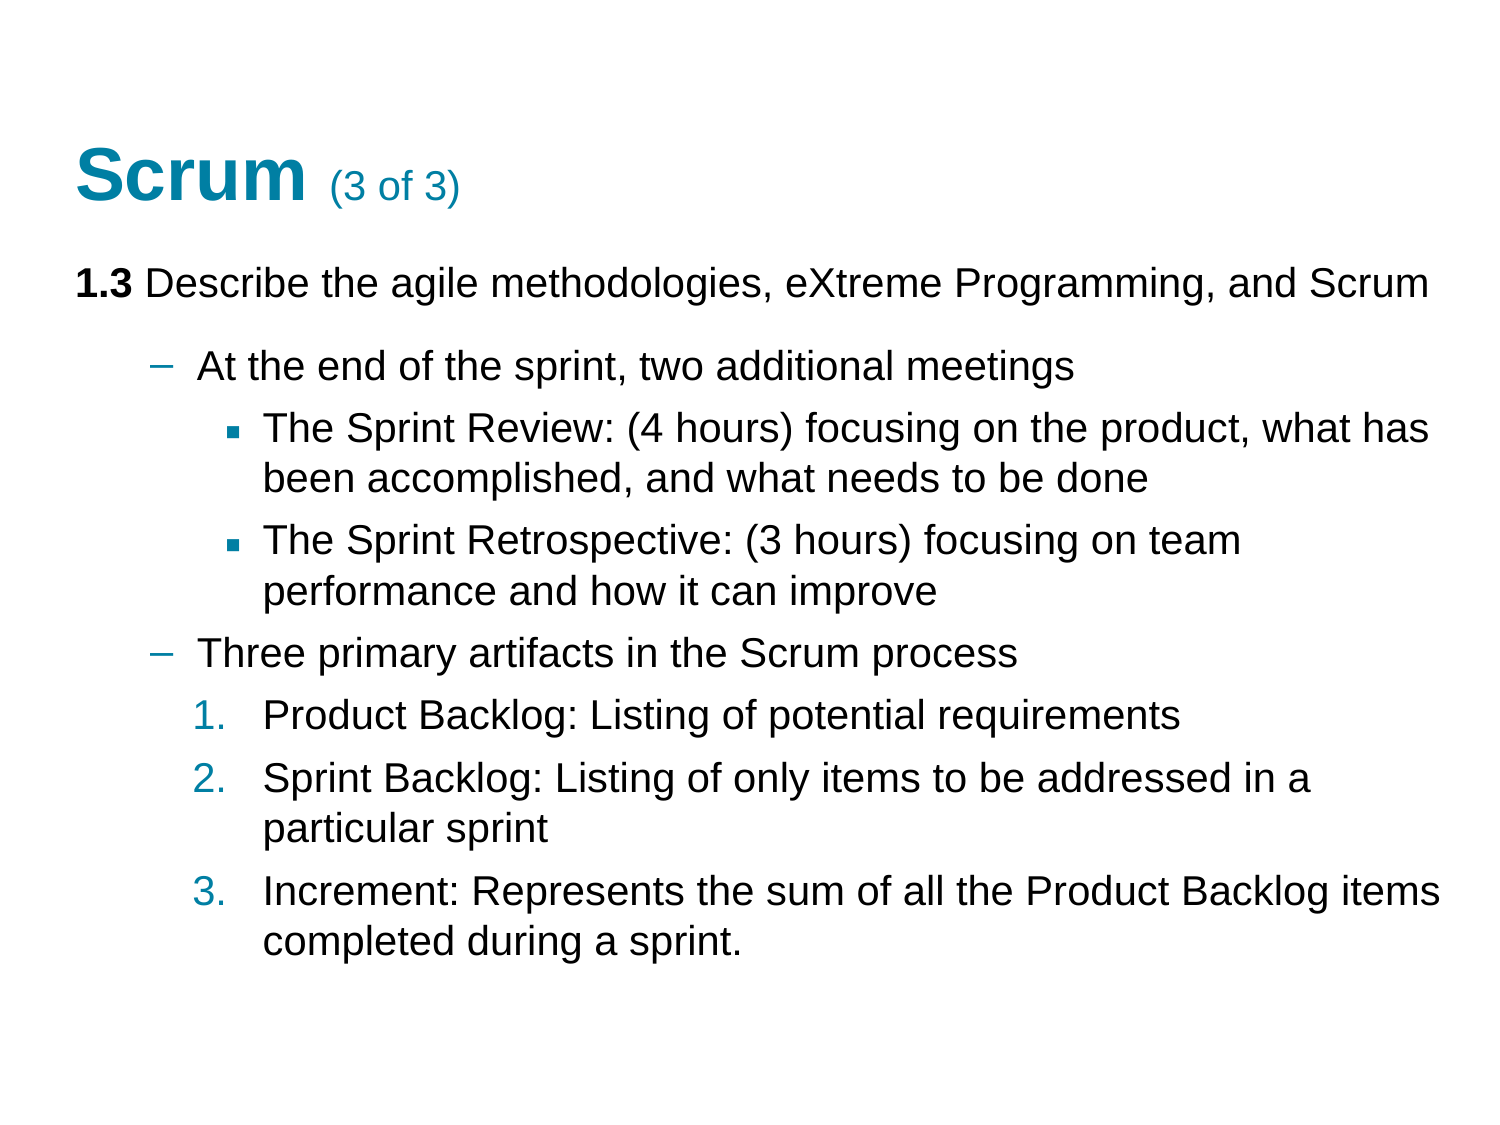

# Scrum (3 of 3)
1.3 Describe the agile methodologies, eXtreme Programming, and Scrum
At the end of the sprint, two additional meetings
The Sprint Review: (4 hours) focusing on the product, what has been accomplished, and what needs to be done
The Sprint Retrospective: (3 hours) focusing on team performance and how it can improve
Three primary artifacts in the Scrum process
Product Backlog: Listing of potential requirements
Sprint Backlog: Listing of only items to be addressed in a particular sprint
Increment: Represents the sum of all the Product Backlog items completed during a sprint.